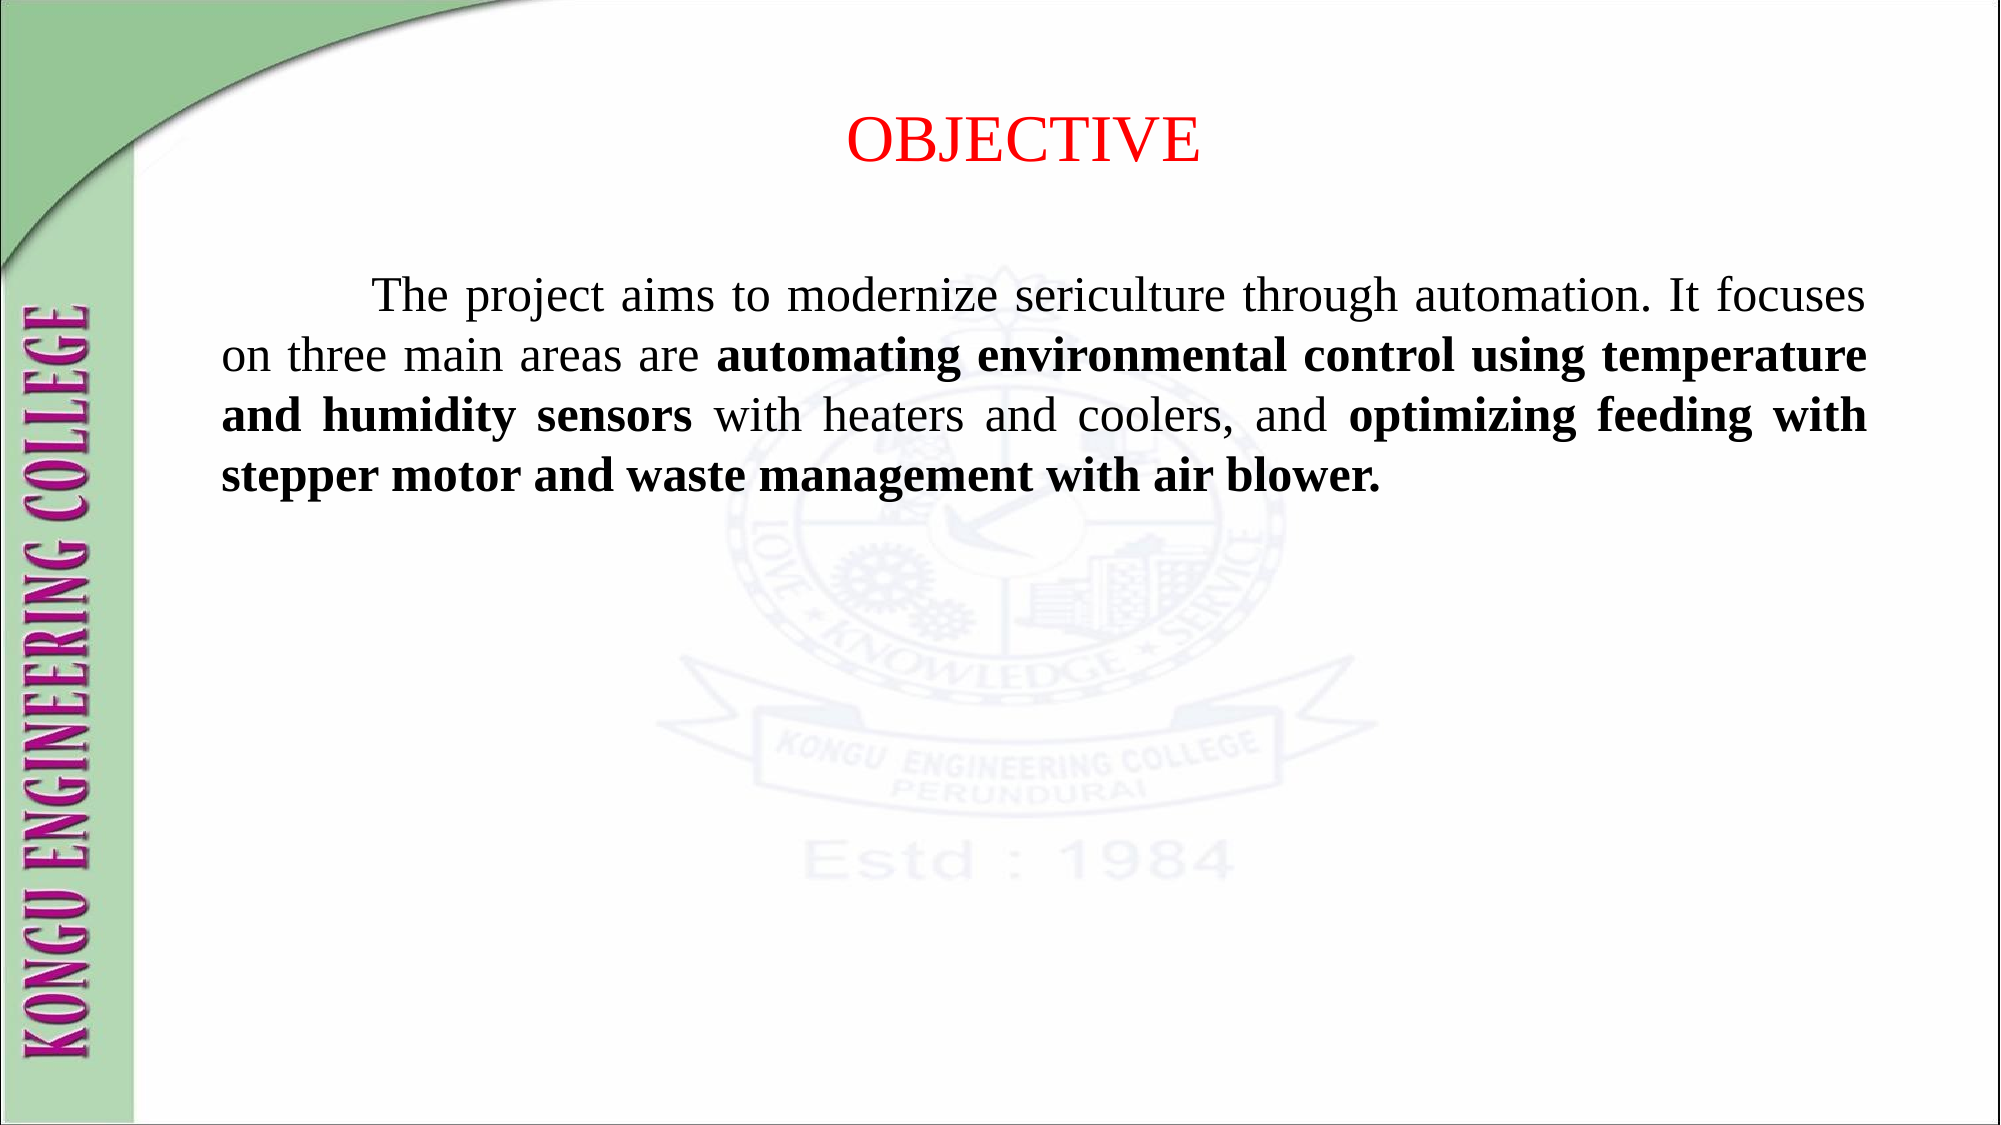

# OBJECTIVE
	The project aims to modernize sericulture through automation. It focuses on three main areas are automating environmental control using temperature and humidity sensors with heaters and coolers, and optimizing feeding with stepper motor and waste management with air blower.